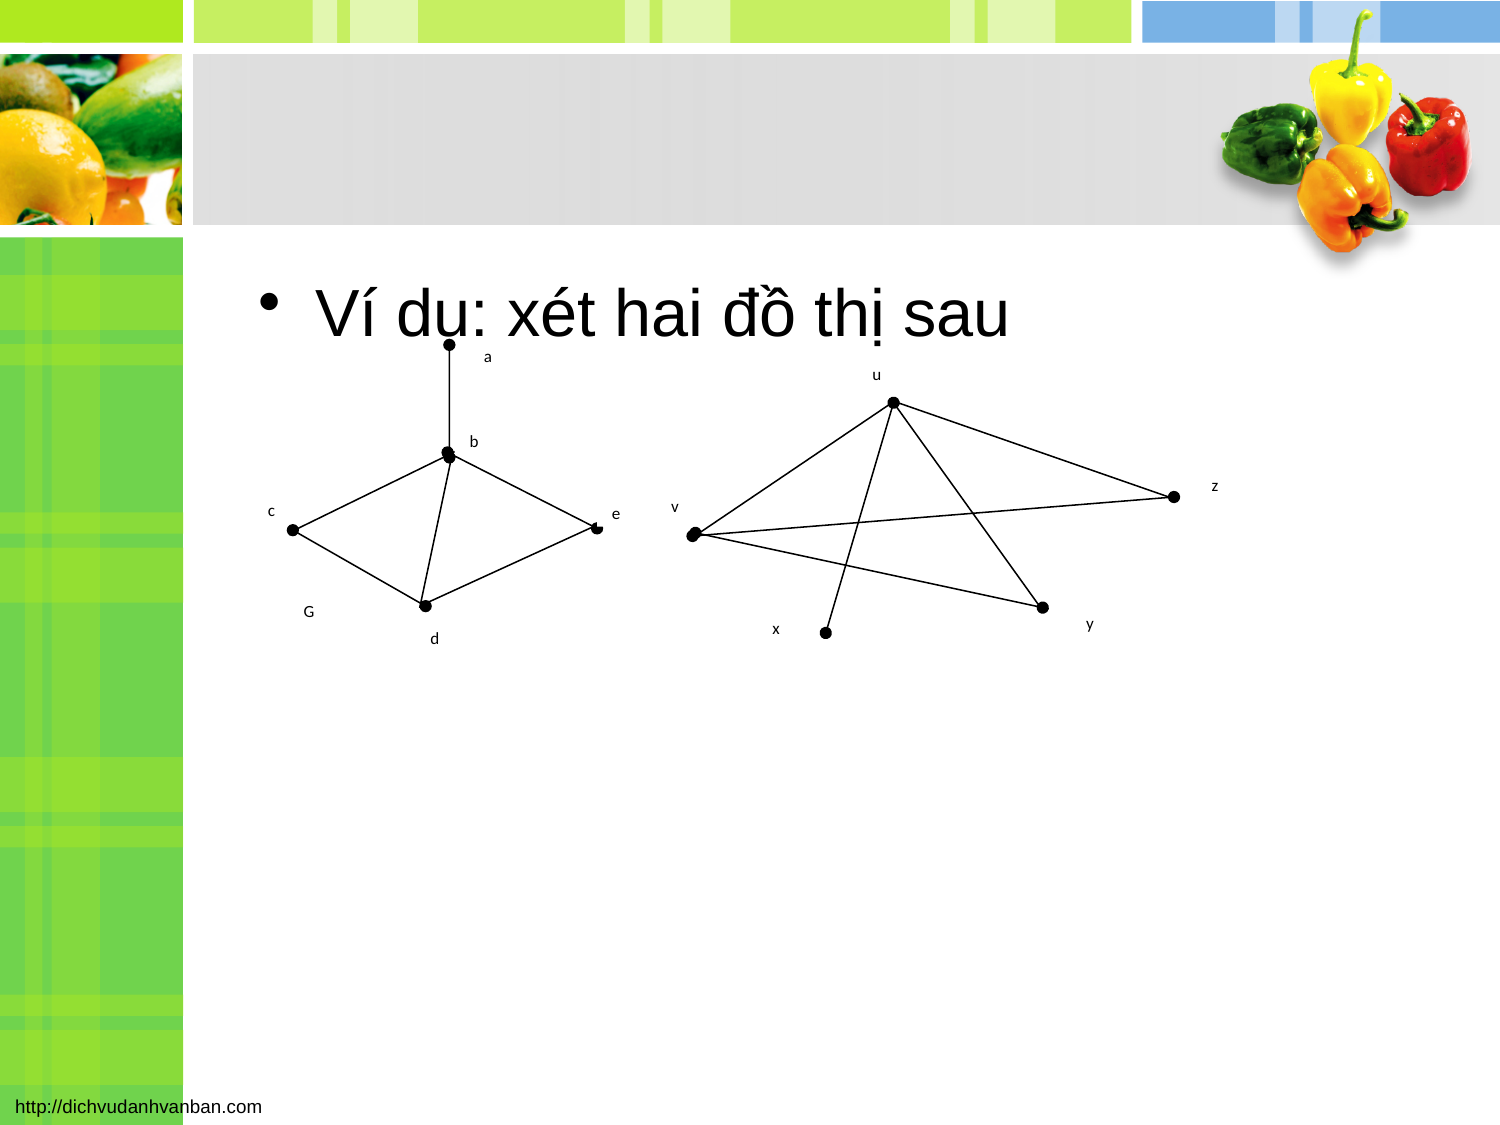

#
Ví dụ: xét hai đồ thị sau

a

b

c
e

G
d
u

z
v

y

x